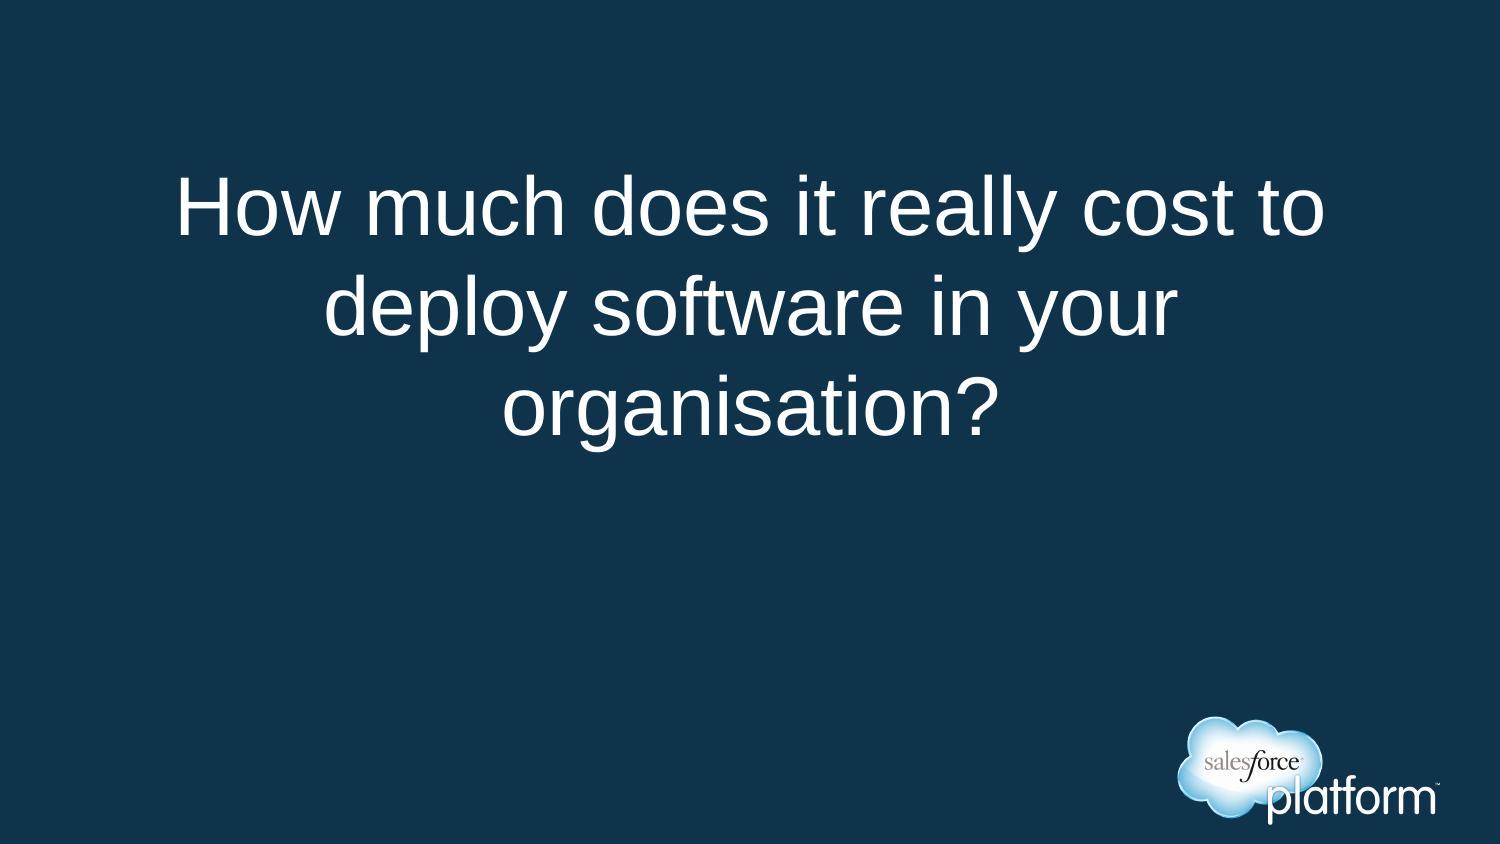

# How much does it really cost to deploy software in your organisation?